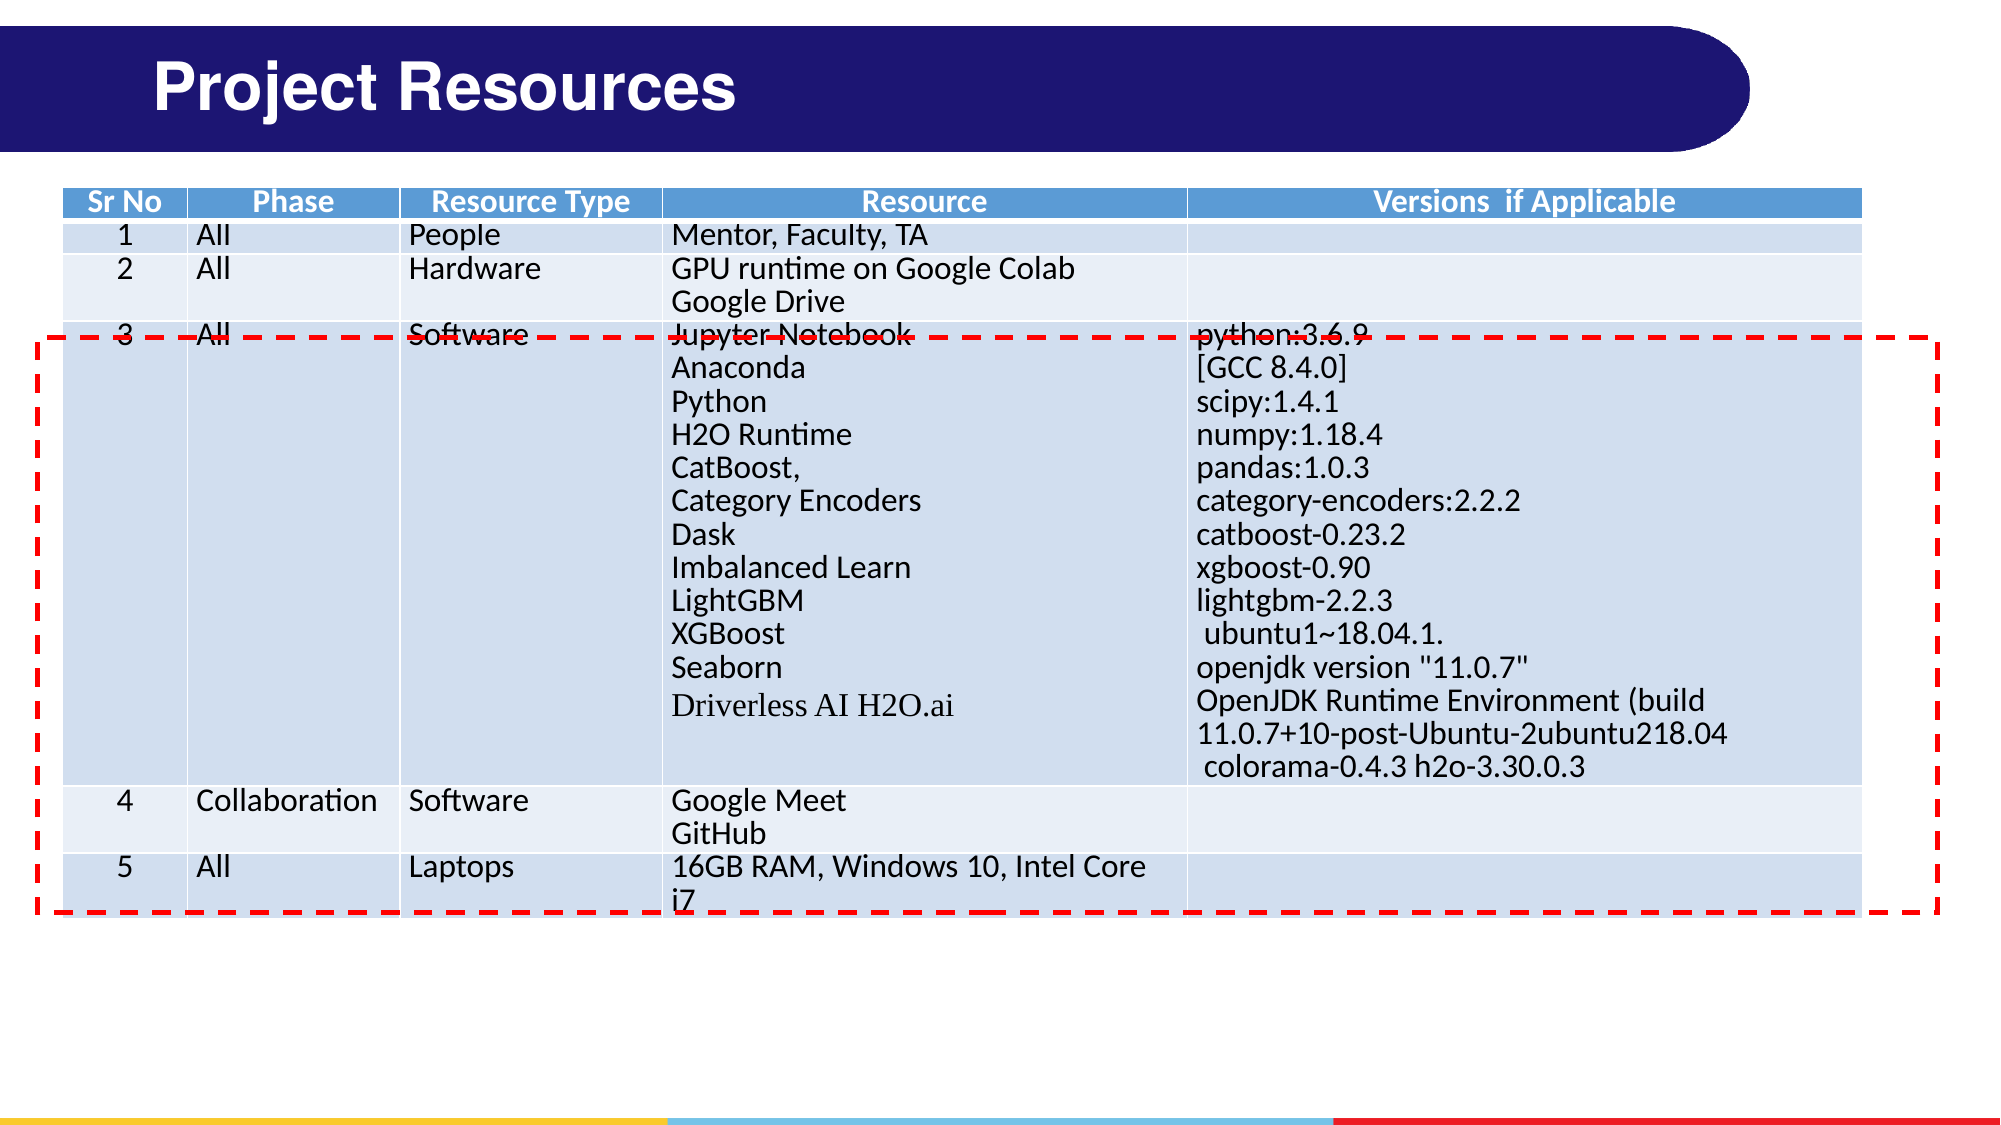

# Project Resources
| Sr No | Phase | Resource Type | Resource | Versions if Applicable |
| --- | --- | --- | --- | --- |
| 1 | All | People | Mentor, Faculty, TA |  |
| 2 | All | Hardware | GPU runtime on Google Colab Google Drive |  |
| 3 | All | Software | Jupyter Notebook Anaconda Python H2O Runtime CatBoost, Category Encoders Dask Imbalanced Learn LightGBM XGBoost Seaborn Driverless AI H2O.ai | python:3.6.9 [GCC 8.4.0] scipy:1.4.1 numpy:1.18.4 pandas:1.0.3 category-encoders:2.2.2 catboost-0.23.2 xgboost-0.90 lightgbm-2.2.3  ubuntu1~18.04.1. openjdk version "11.0.7" OpenJDK Runtime Environment (build 11.0.7+10-post-Ubuntu-2ubuntu218.04  colorama-0.4.3 h2o-3.30.0.3 |
| 4 | Collaboration | Software | Google Meet GitHub |  |
| 5 | All | Laptops | 16GB RAM, Windows 10, Intel Core i7 |  |